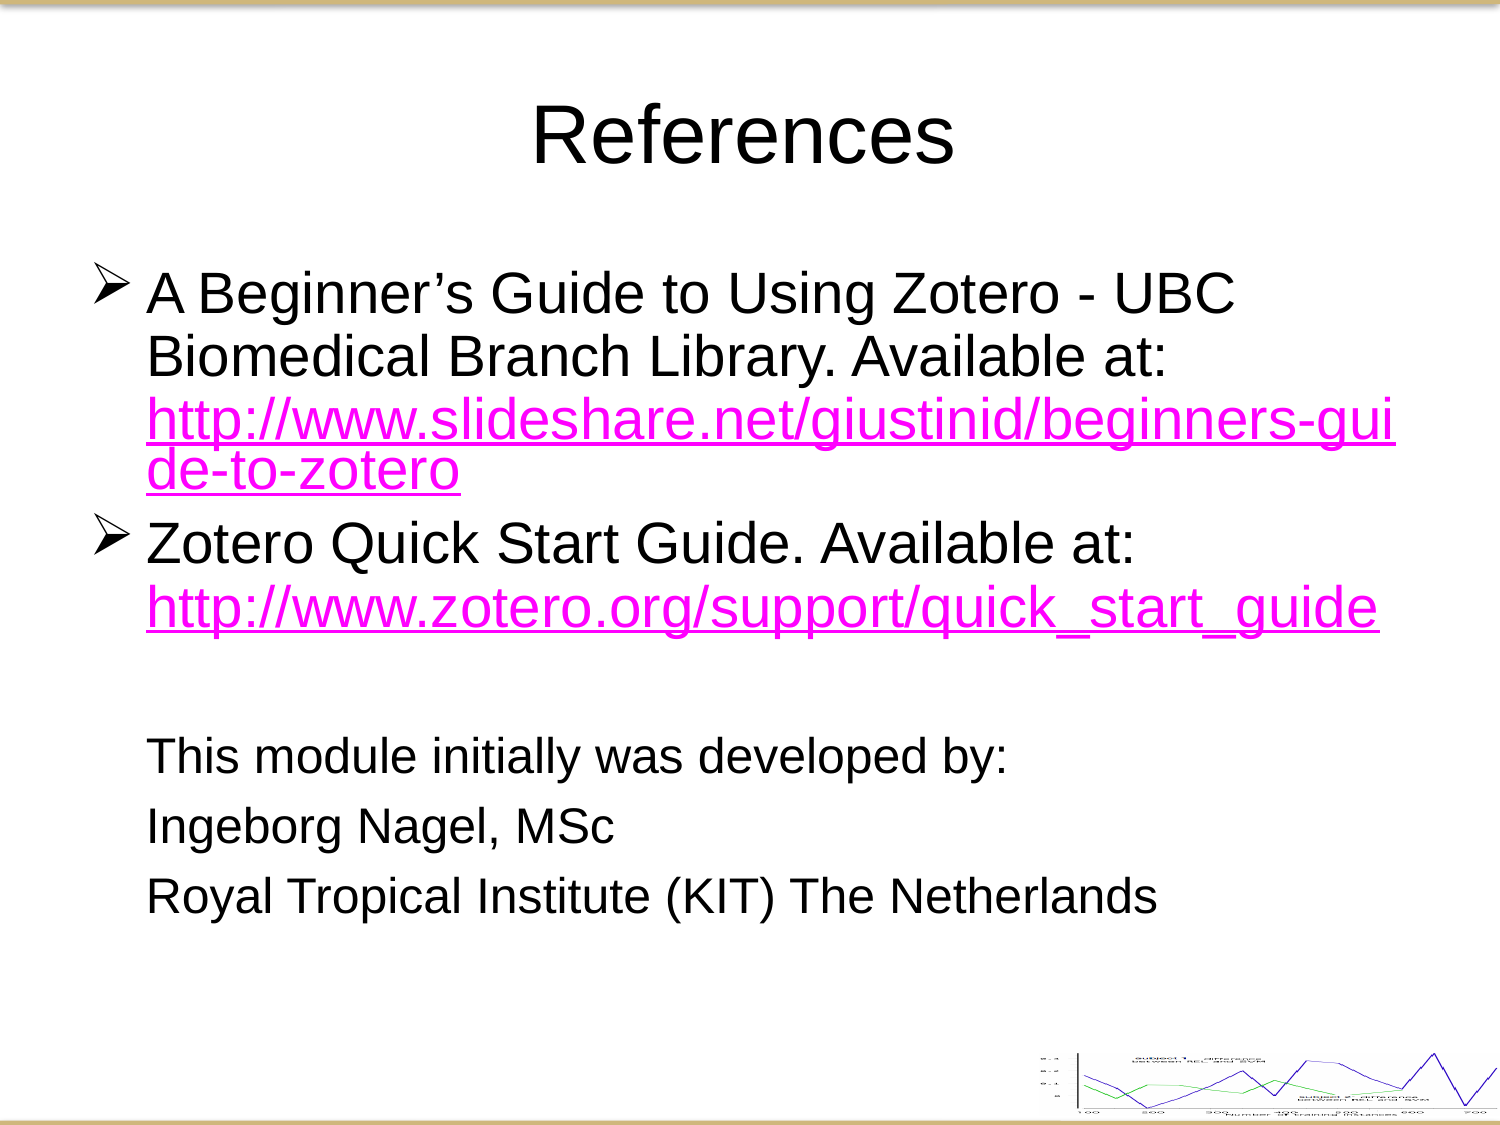

References
A Beginner’s Guide to Using Zotero - UBC Biomedical Branch Library. Available at: http://www.slideshare.net/giustinid/beginners-guide-to-zotero
Zotero Quick Start Guide. Available at: http://www.zotero.org/support/quick_start_guide

    This module initially was developed by:
    Ingeborg Nagel, MSc
    Royal Tropical Institute (KIT) The Netherlands